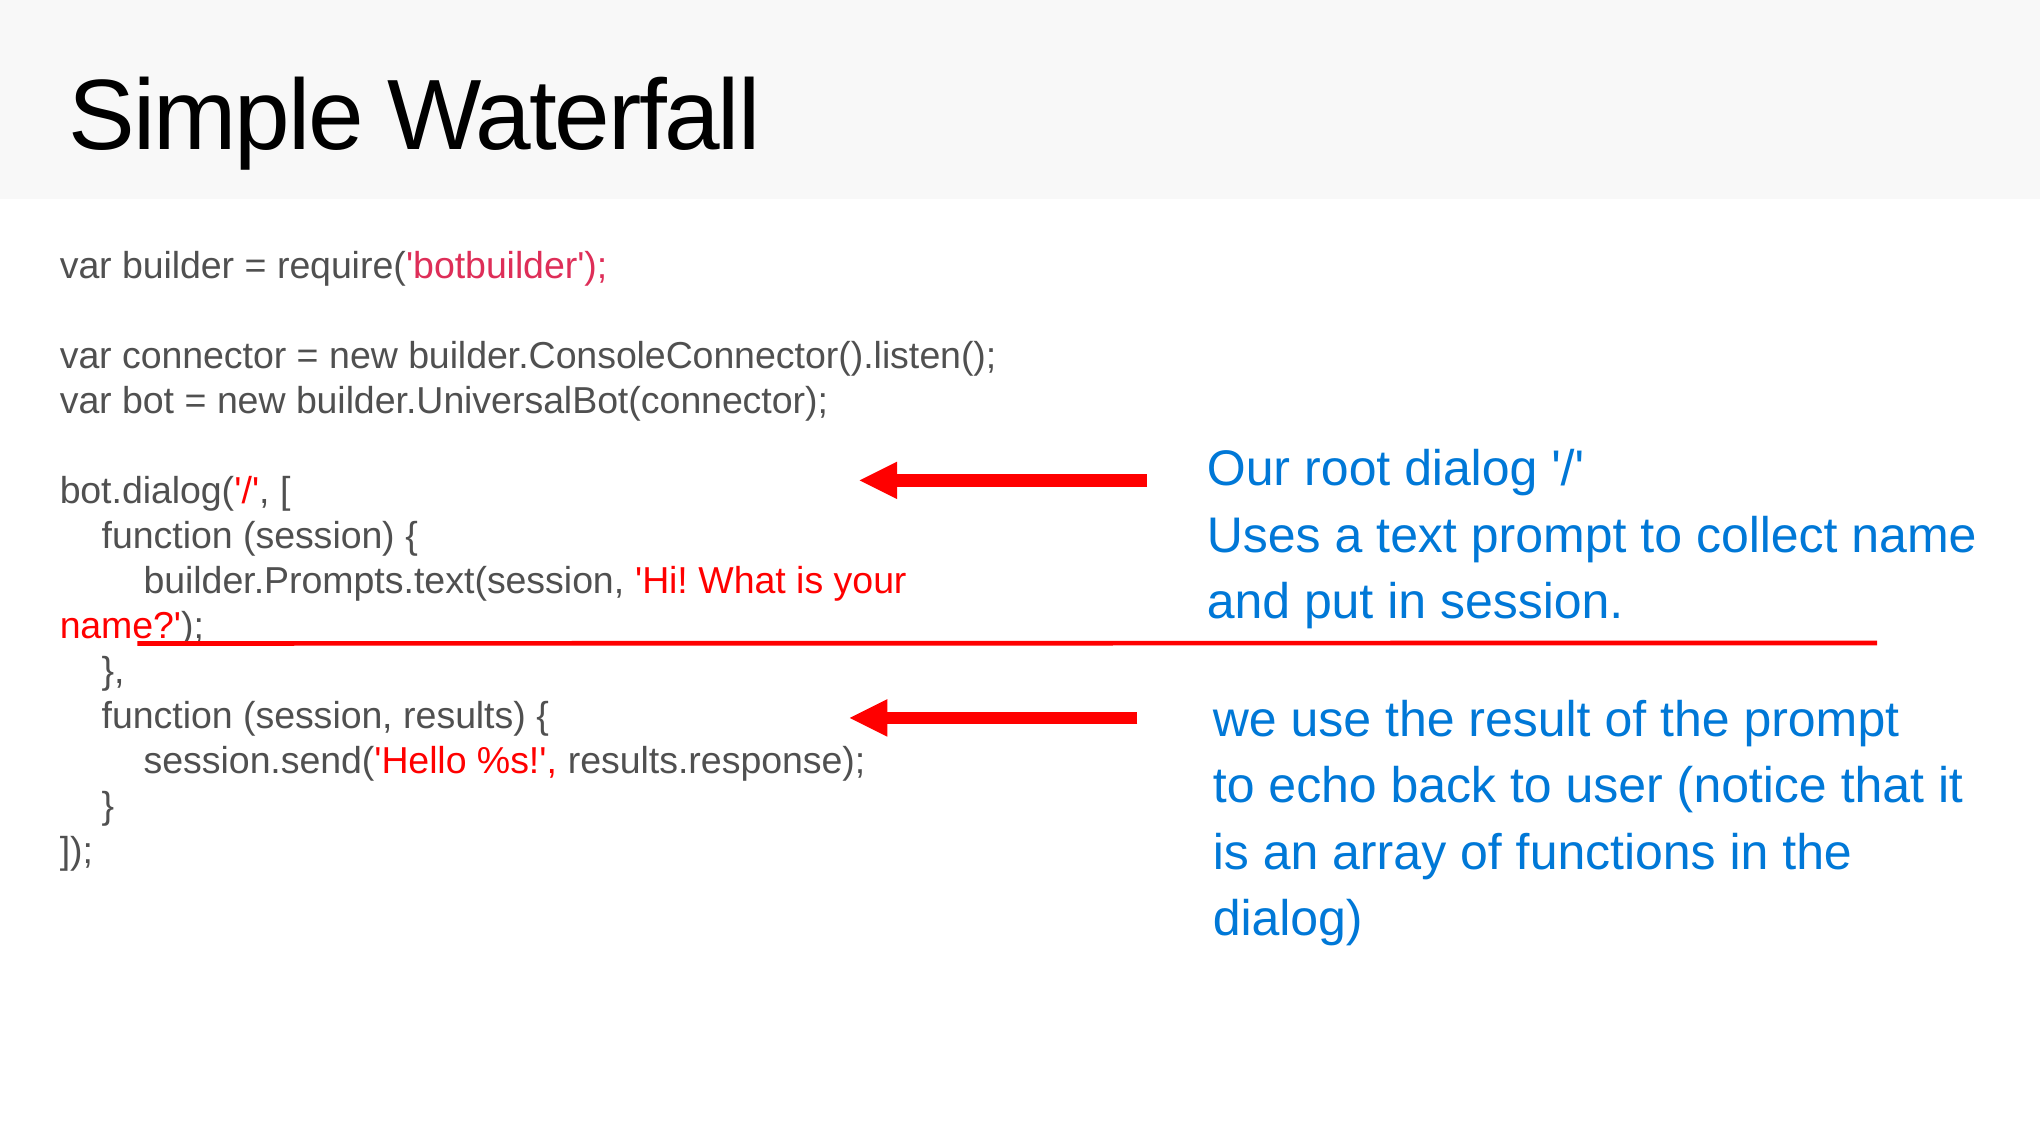

# Simple Waterfall
var builder = require('botbuilder');

var connector = new builder.ConsoleConnector().listen();
var bot = new builder.UniversalBot(connector);
bot.dialog('/', [
    function (session) {
        builder.Prompts.text(session, 'Hi! What is your name?');
    },
    function (session, results) {
        session.send('Hello %s!', results.response);
    }
]);
Our root dialog '/'
Uses a text prompt to collect name
and put in session.
we use the result of the prompt
to echo back to user (notice that it
is an array of functions in the
dialog)